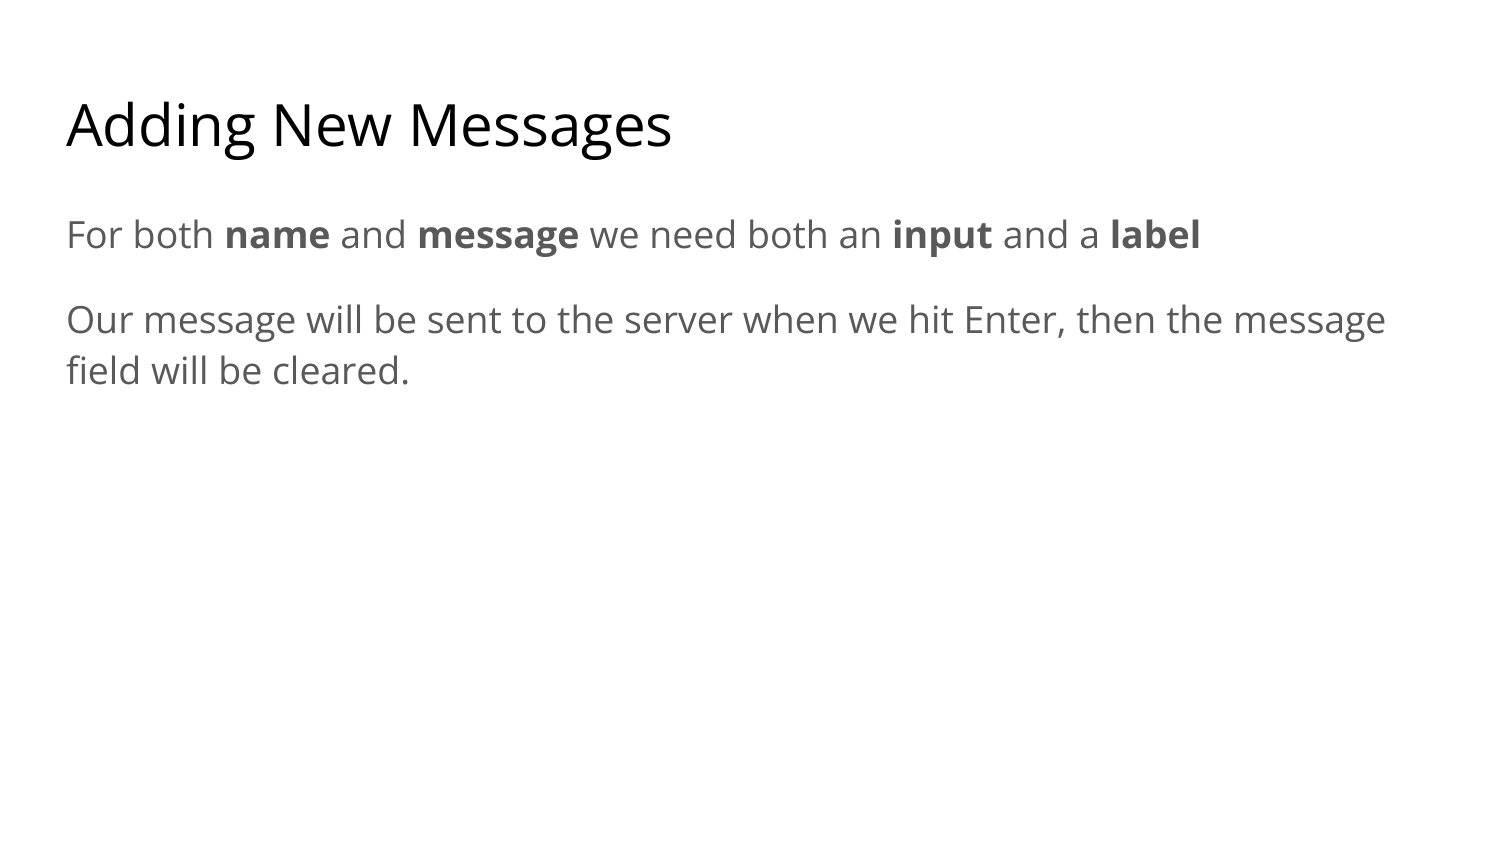

# Adding New Messages
For both name and message we need both an input and a label
Our message will be sent to the server when we hit Enter, then the message field will be cleared.